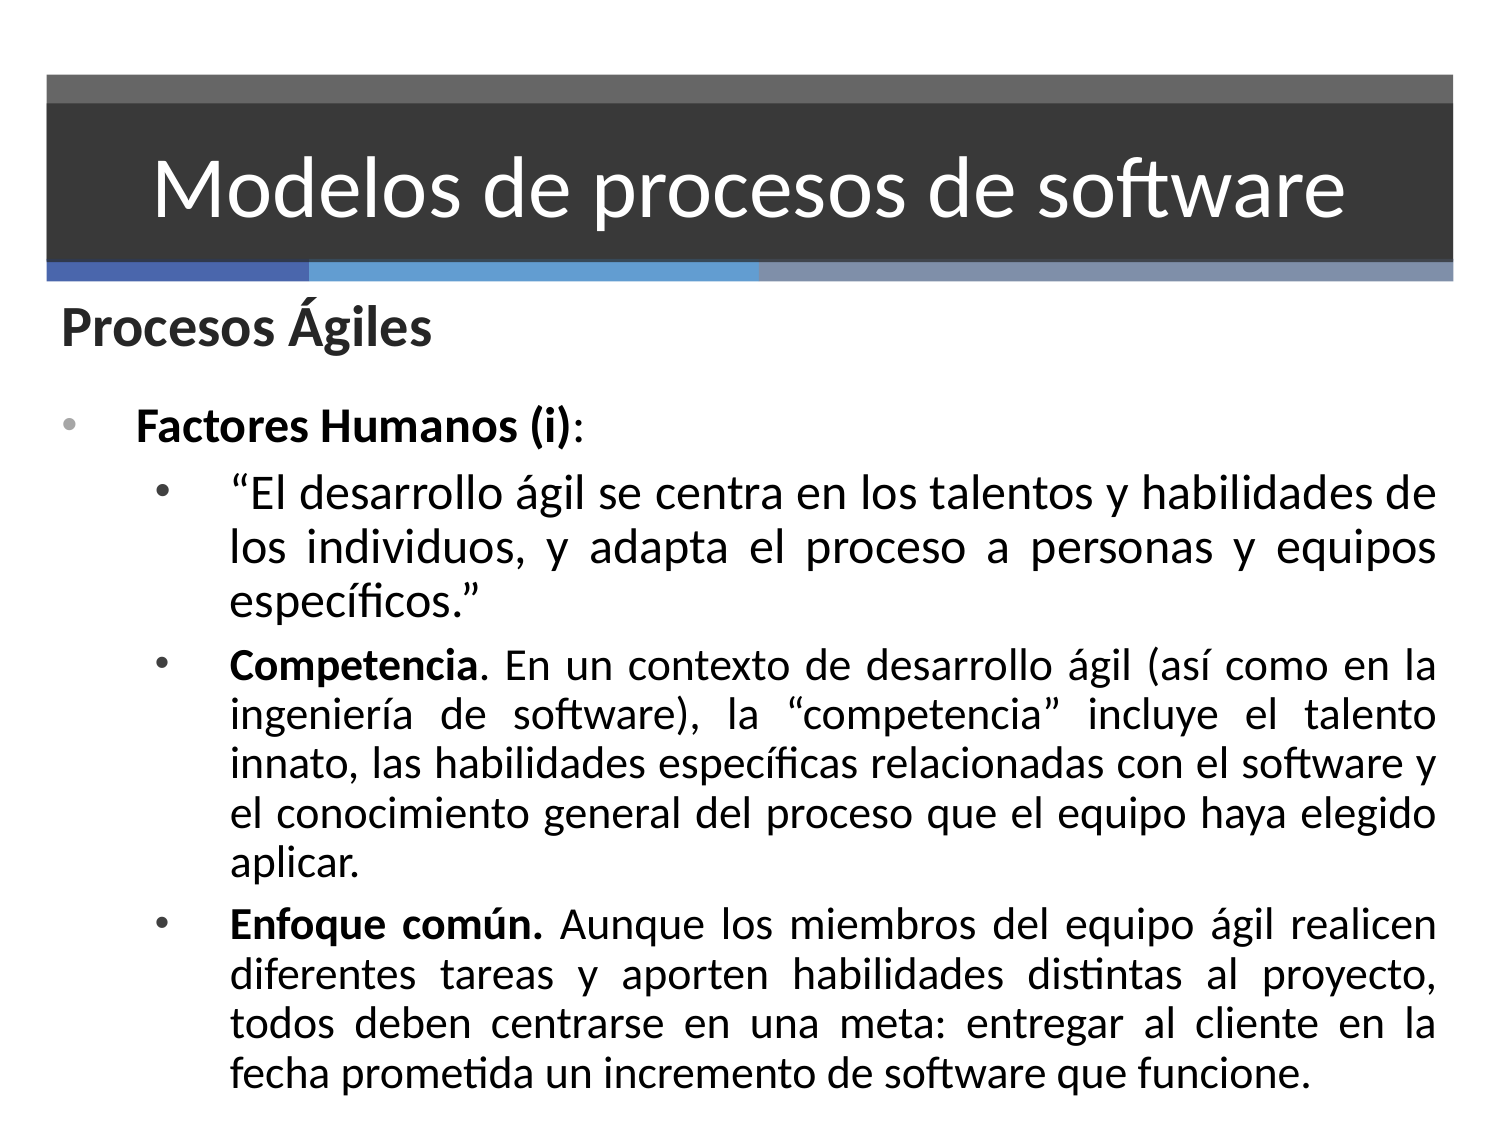

# Modelos de procesos de software
Procesos Ágiles
Factores Humanos (i):
“El desarrollo ágil se centra en los talentos y habilidades de los individuos, y adapta el proceso a personas y equipos específicos.”
Competencia. En un contexto de desarrollo ágil (así como en la ingeniería de software), la “competencia” incluye el talento innato, las habilidades específicas relacionadas con el software y el conocimiento general del proceso que el equipo haya elegido aplicar.
Enfoque común. Aunque los miembros del equipo ágil realicen diferentes tareas y aporten habilidades distintas al proyecto, todos deben centrarse en una meta: entregar al cliente en la fecha prometida un incremento de software que funcione.